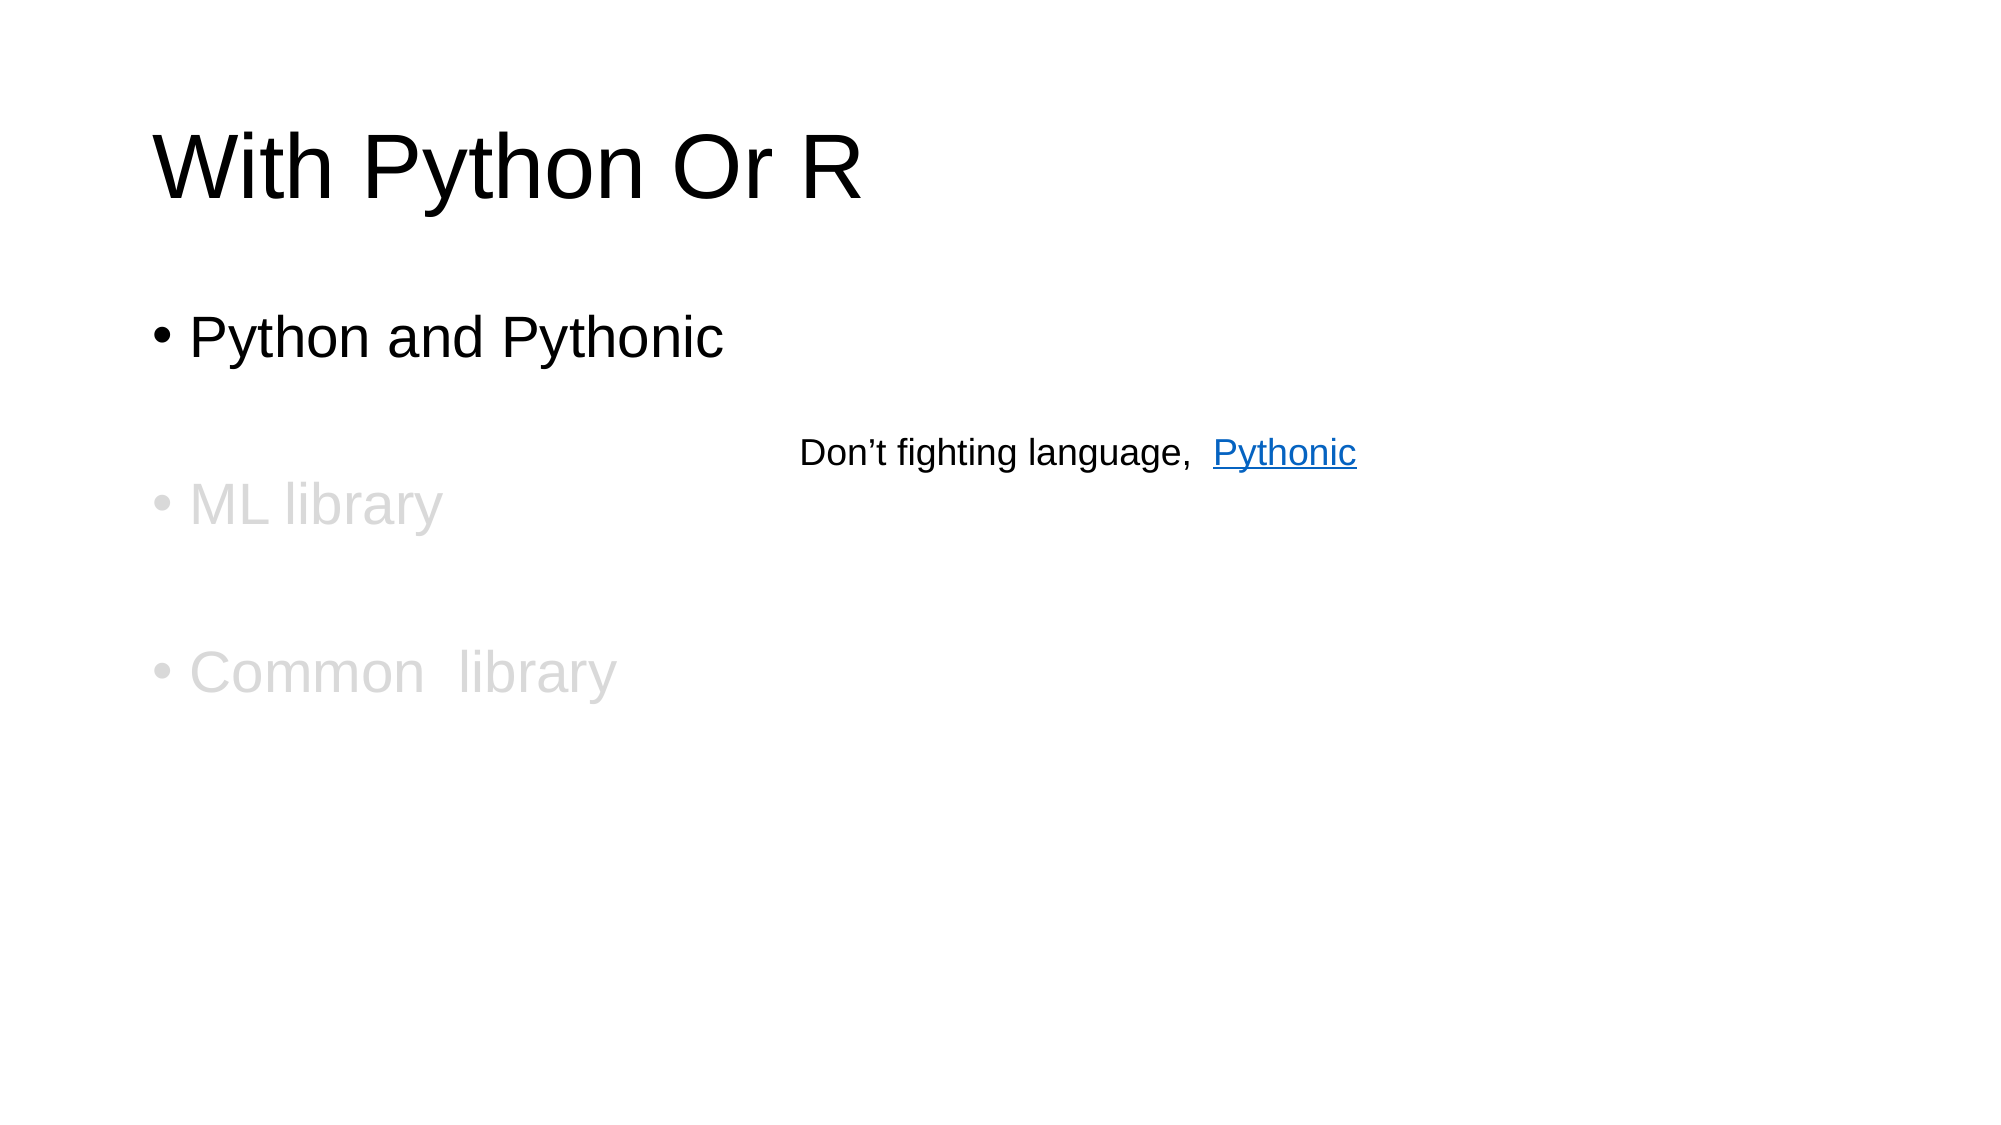

# With Python Or R
Python and Pythonic

ML library

Common  library
Don’t fighting language,  Pythonic